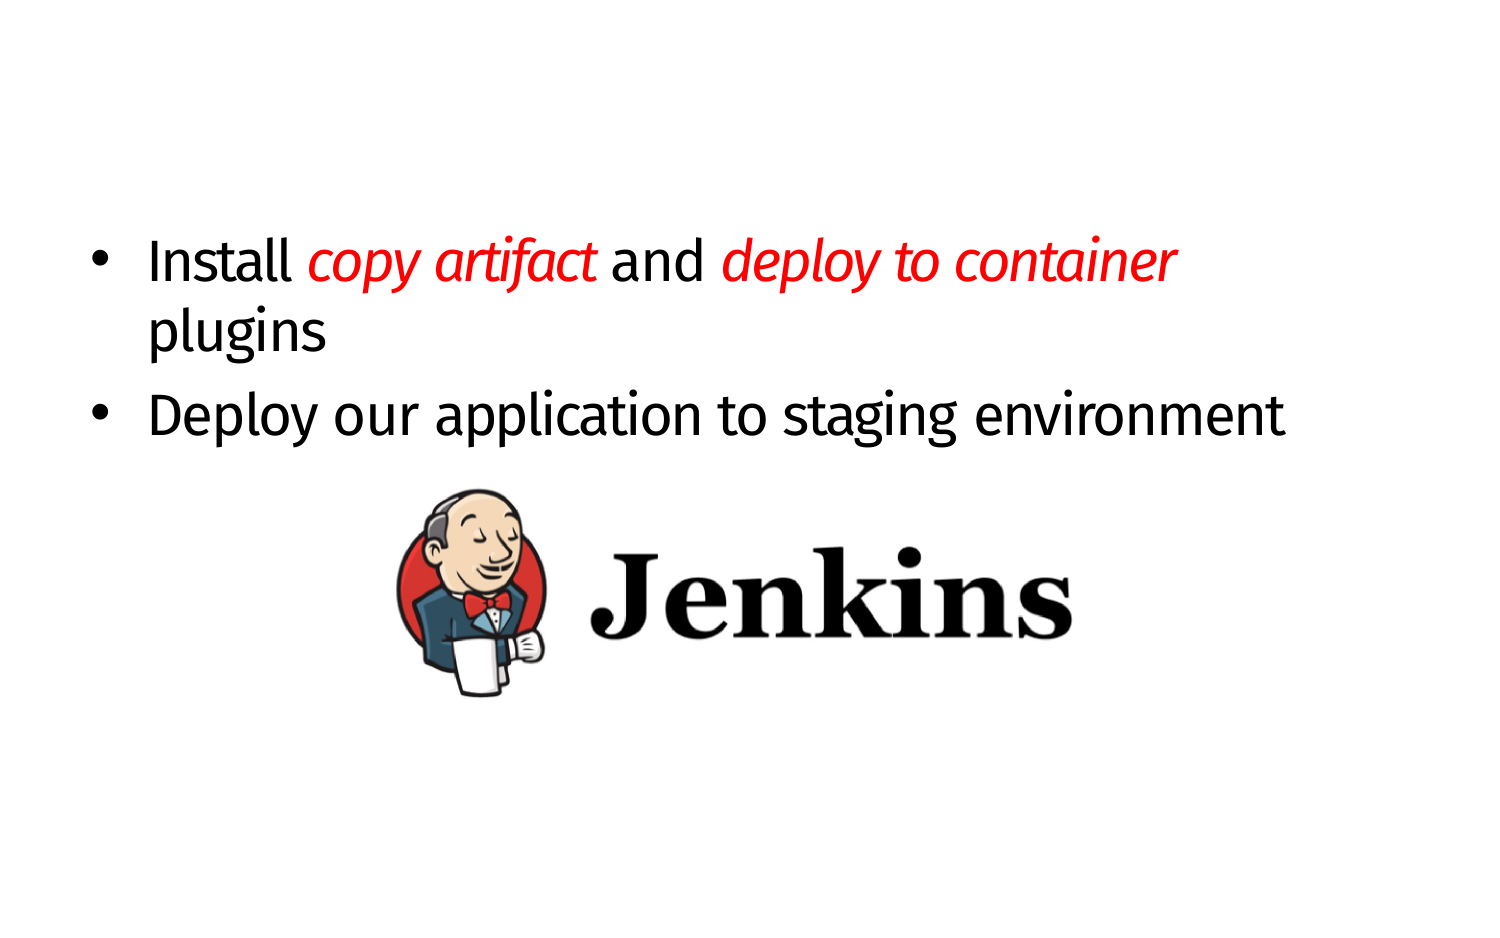

Install copy artifact and deploy to container plugins
Deploy our application to staging environment